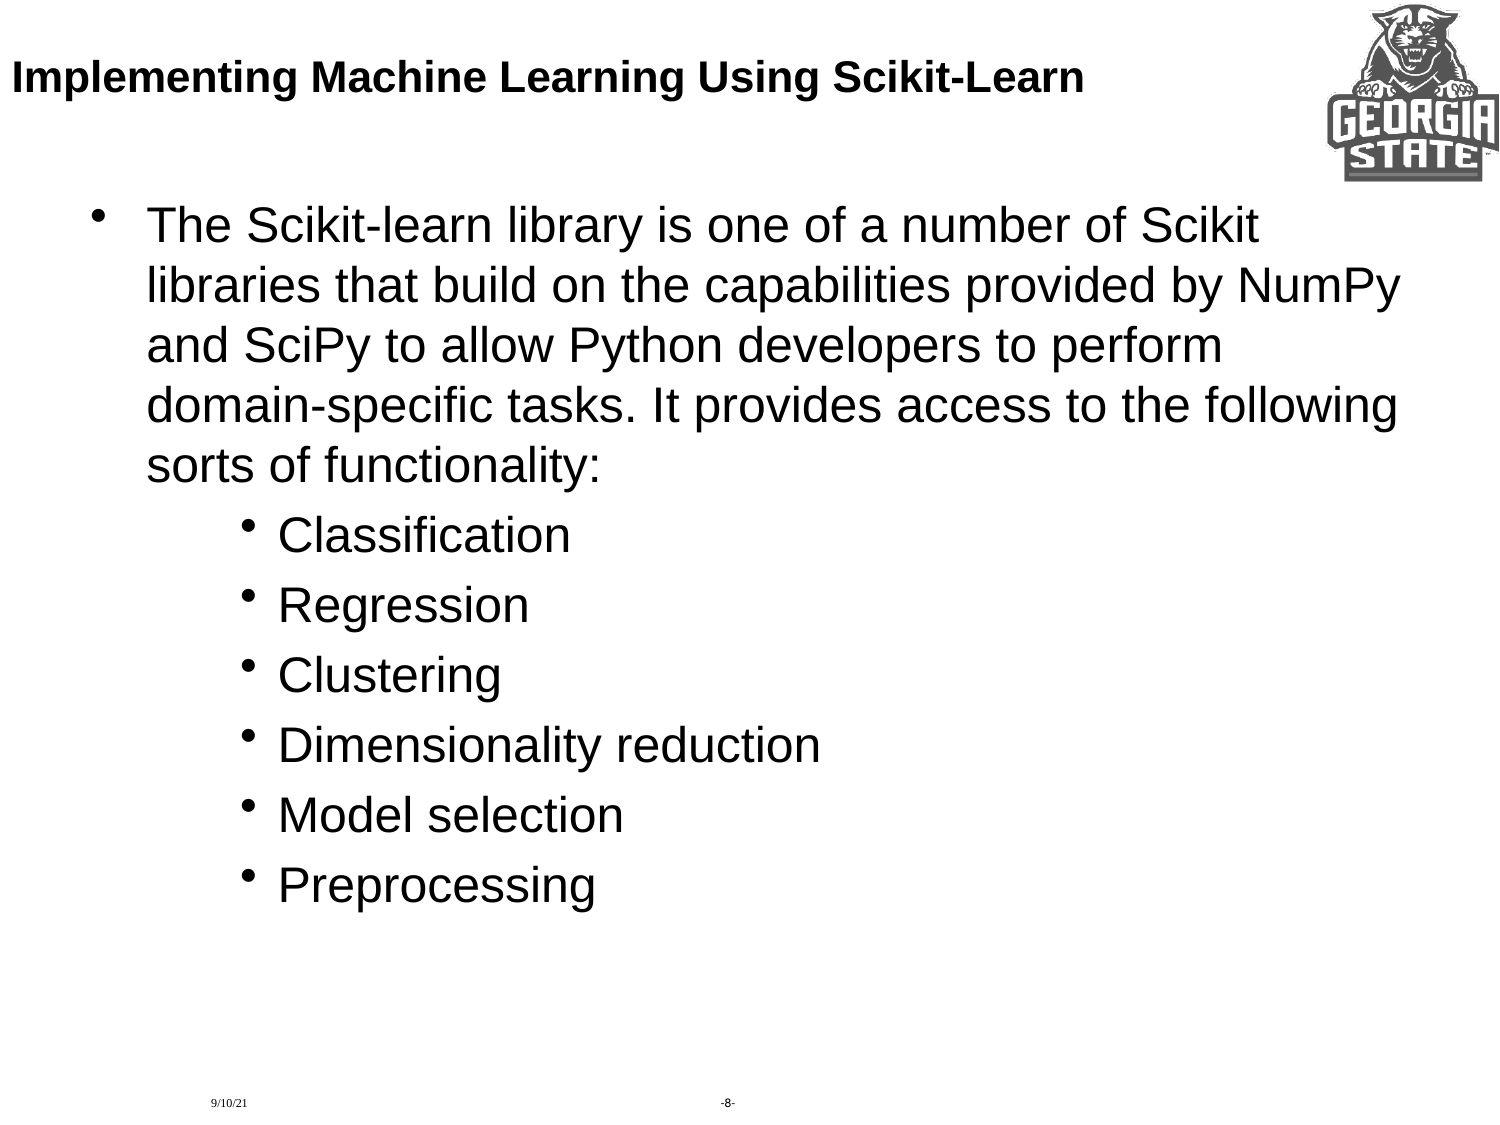

# Implementing Machine Learning Using Scikit-Learn
The Scikit-learn library is one of a number of Scikit libraries that build on the capabilities provided by NumPy and SciPy to allow Python developers to perform domain-specific tasks. It provides access to the following sorts of functionality:
Classification
Regression
Clustering
Dimensionality reduction
Model selection
Preprocessing